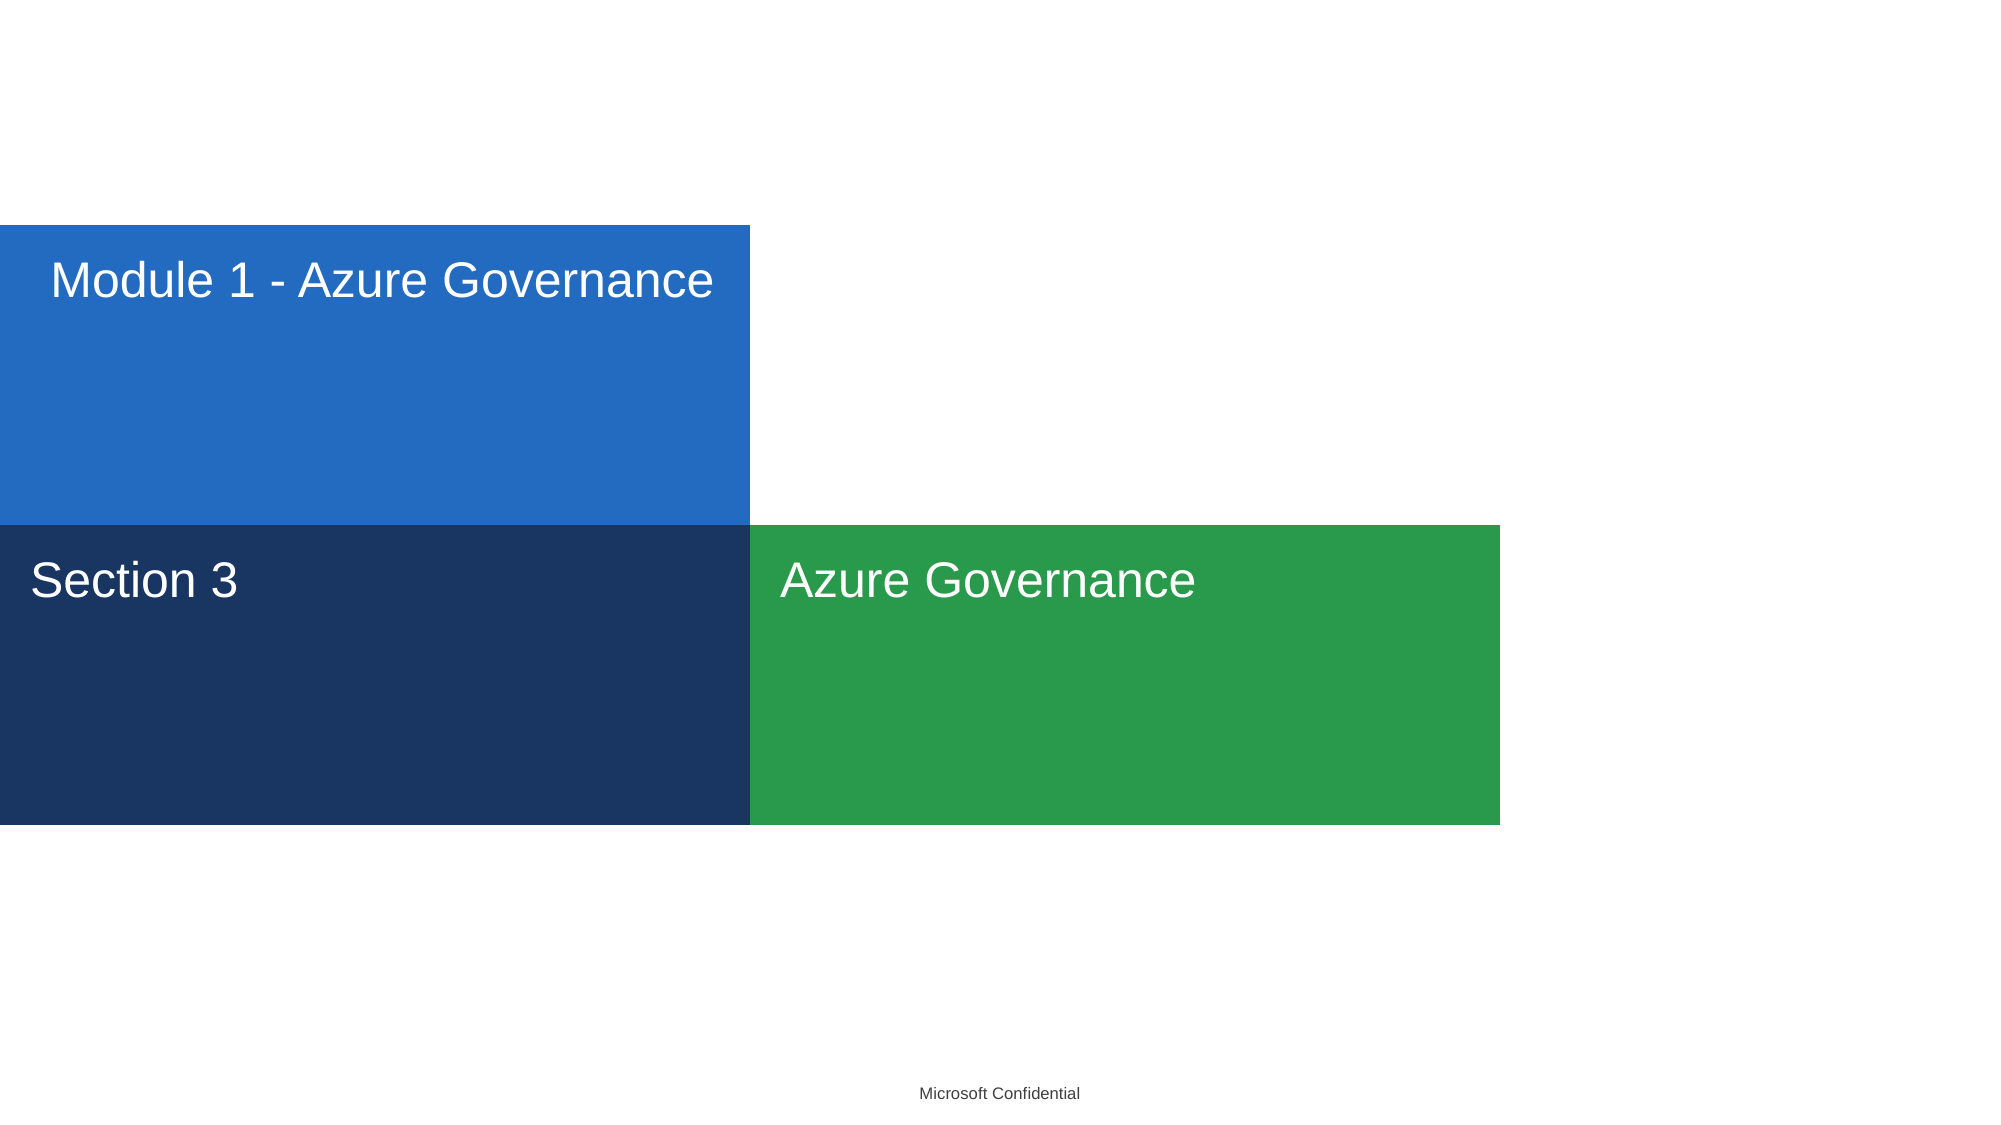

# Module 1 - Azure Governance
Section 3
Azure Governance